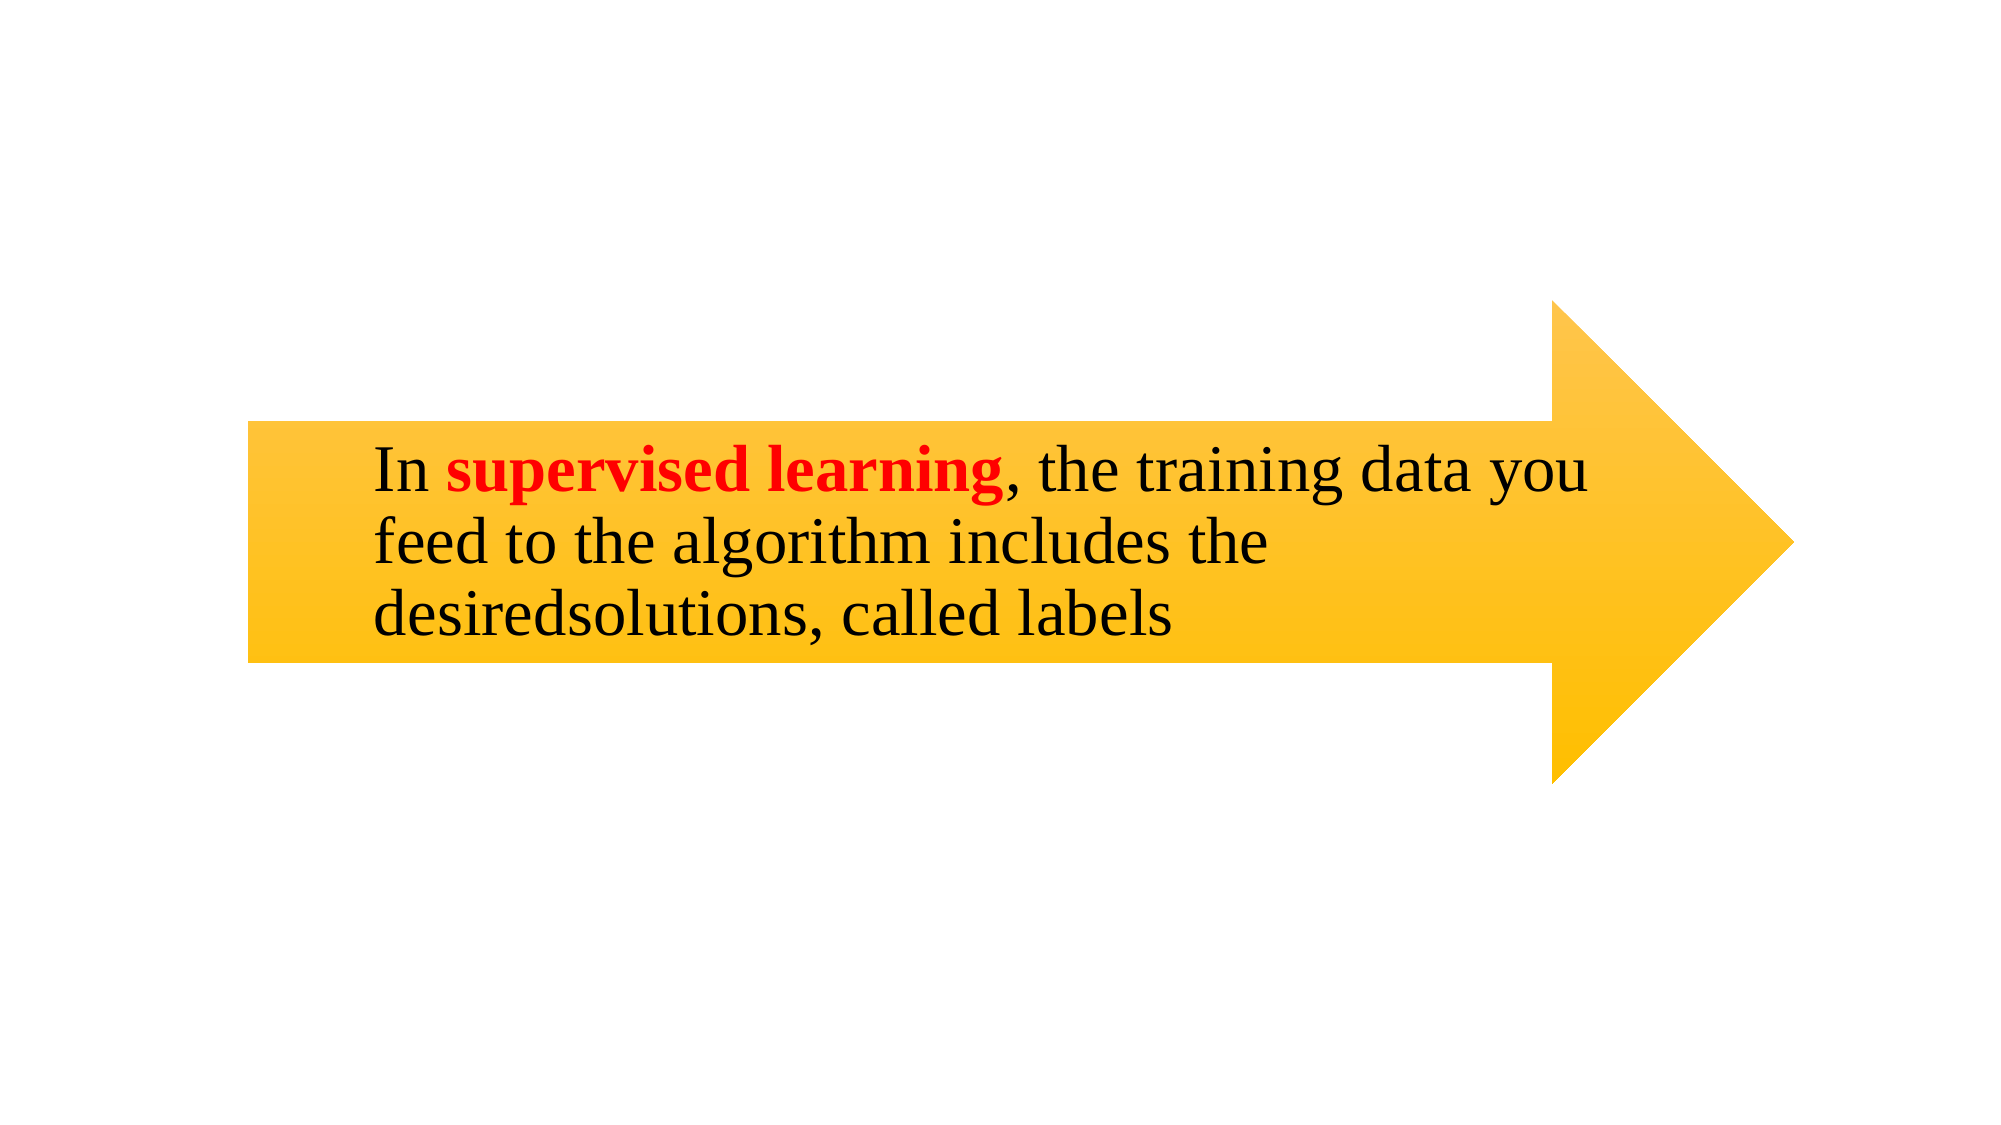

In supervised learning, the training data you feed to the algorithm includes the desiredsolutions, called labels